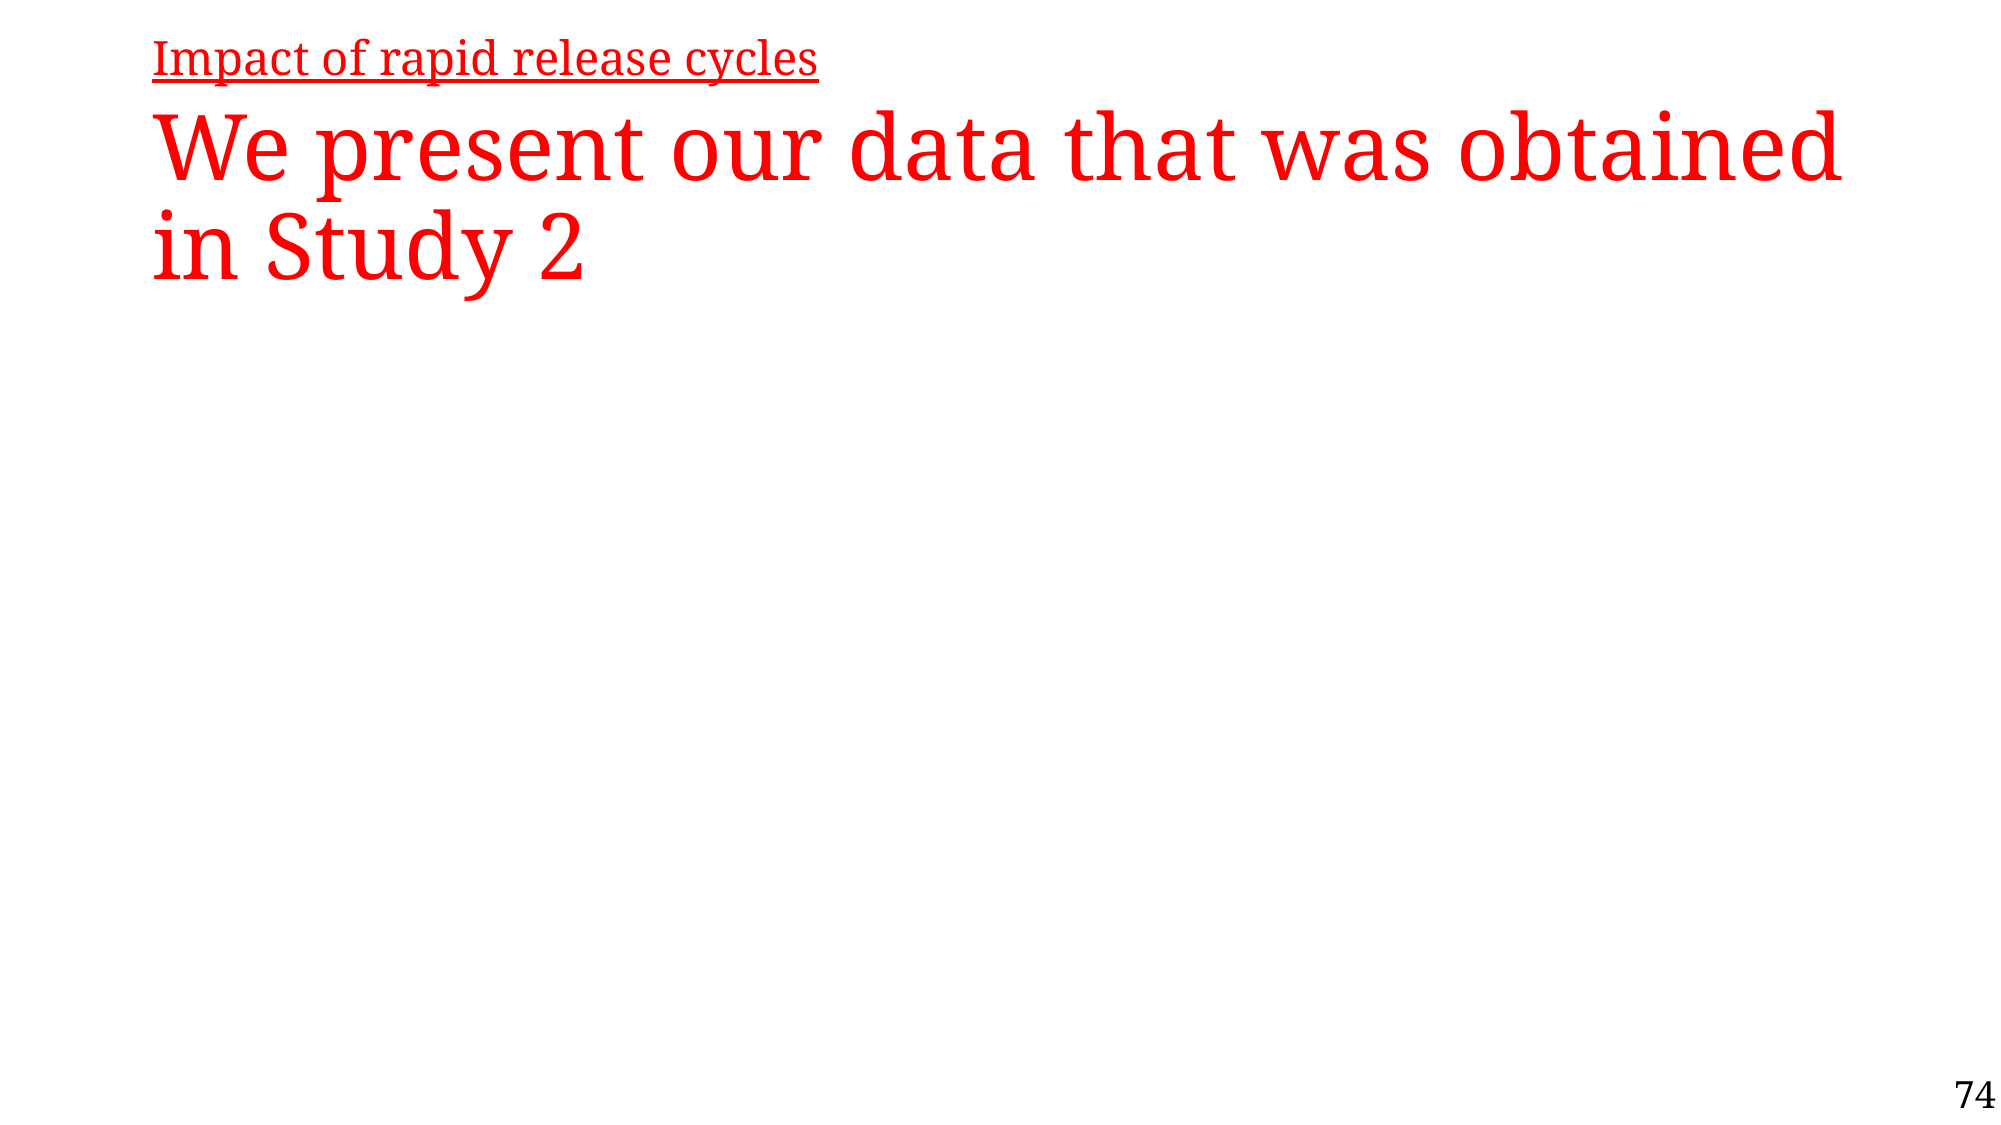

Impact of rapid release cycles
# We present our data that was obtained in Study 2
74